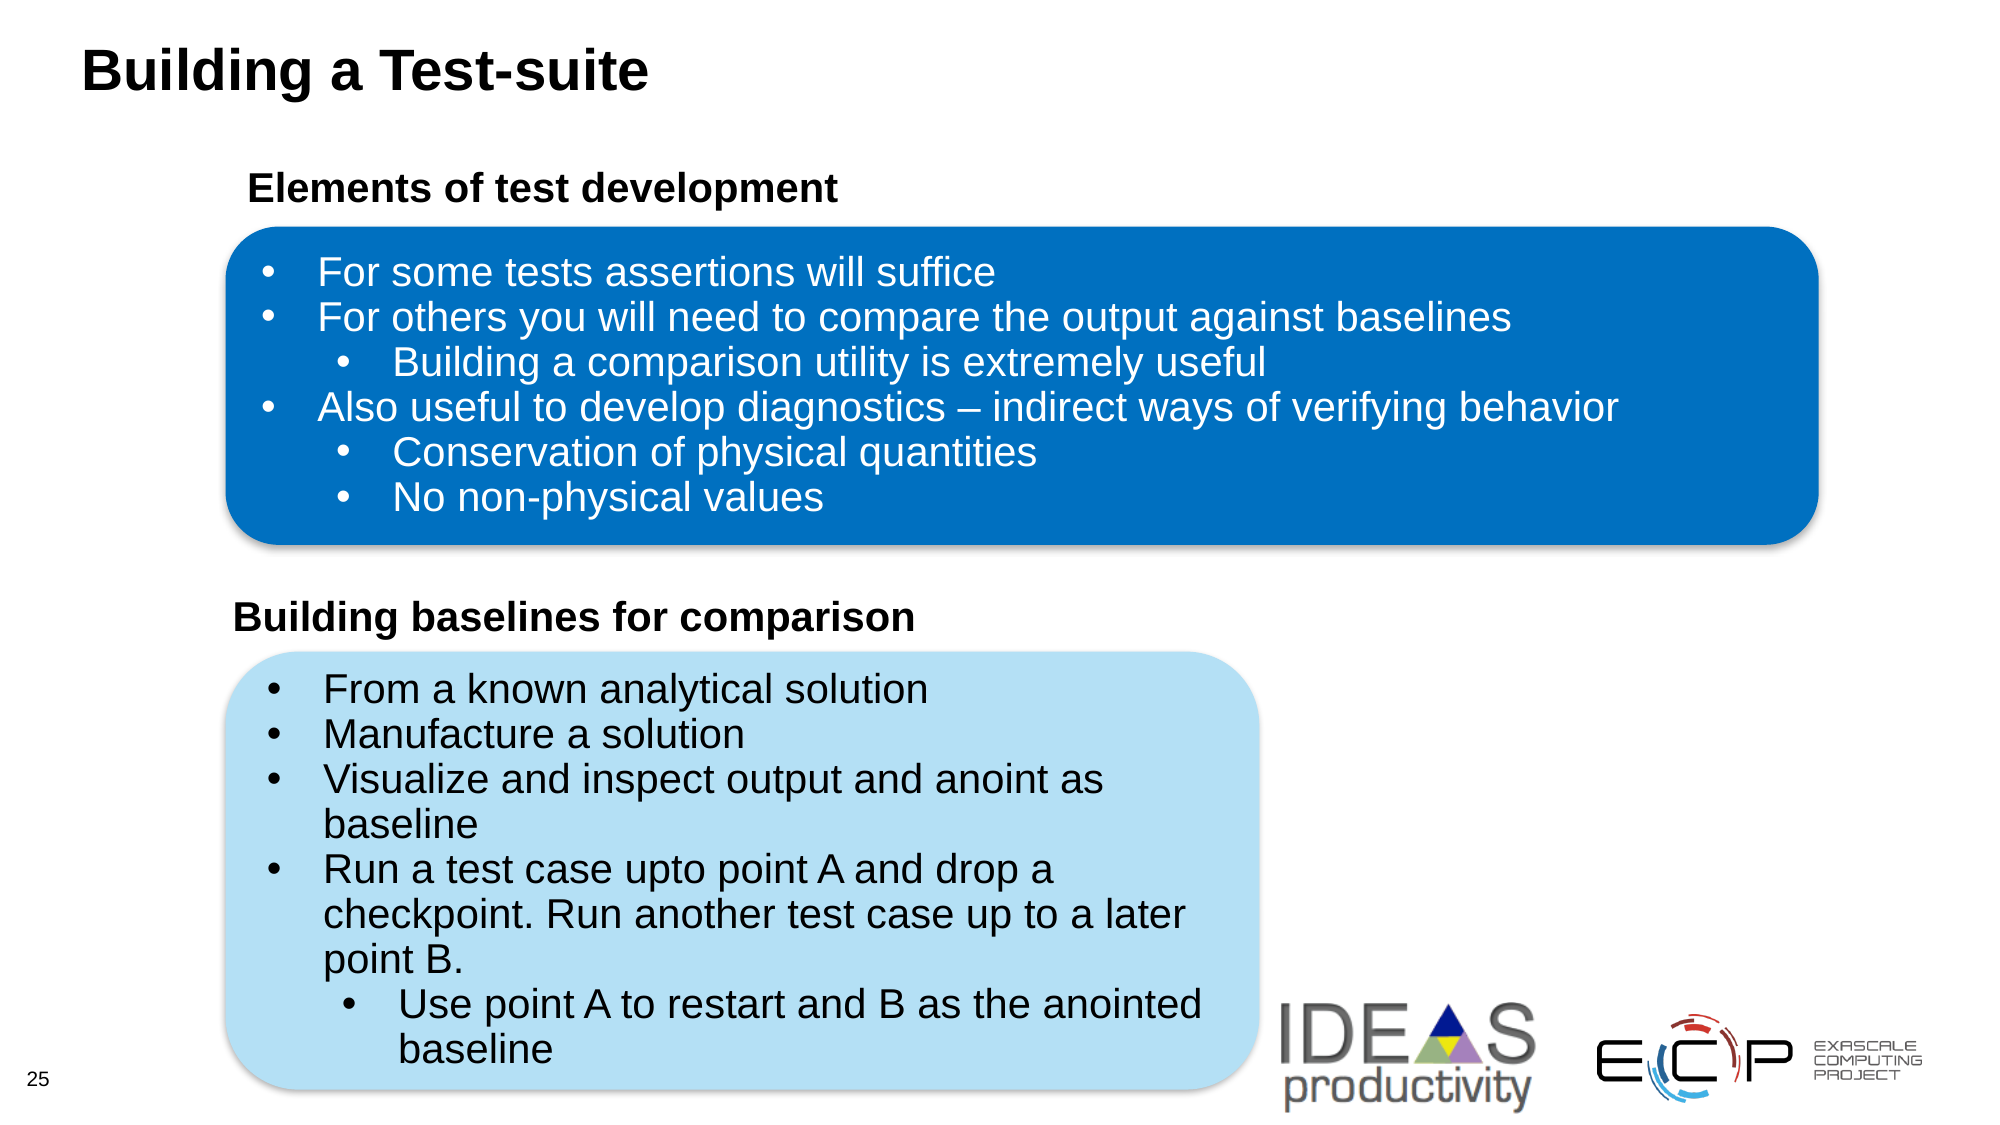

# Building a Test-suite
Elements of test development
For some tests assertions will suffice
For others you will need to compare the output against baselines
Building a comparison utility is extremely useful
Also useful to develop diagnostics – indirect ways of verifying behavior
Conservation of physical quantities
No non-physical values
Building baselines for comparison
From a known analytical solution
Manufacture a solution
Visualize and inspect output and anoint as baseline
Run a test case upto point A and drop a checkpoint. Run another test case up to a later point B.
Use point A to restart and B as the anointed baseline